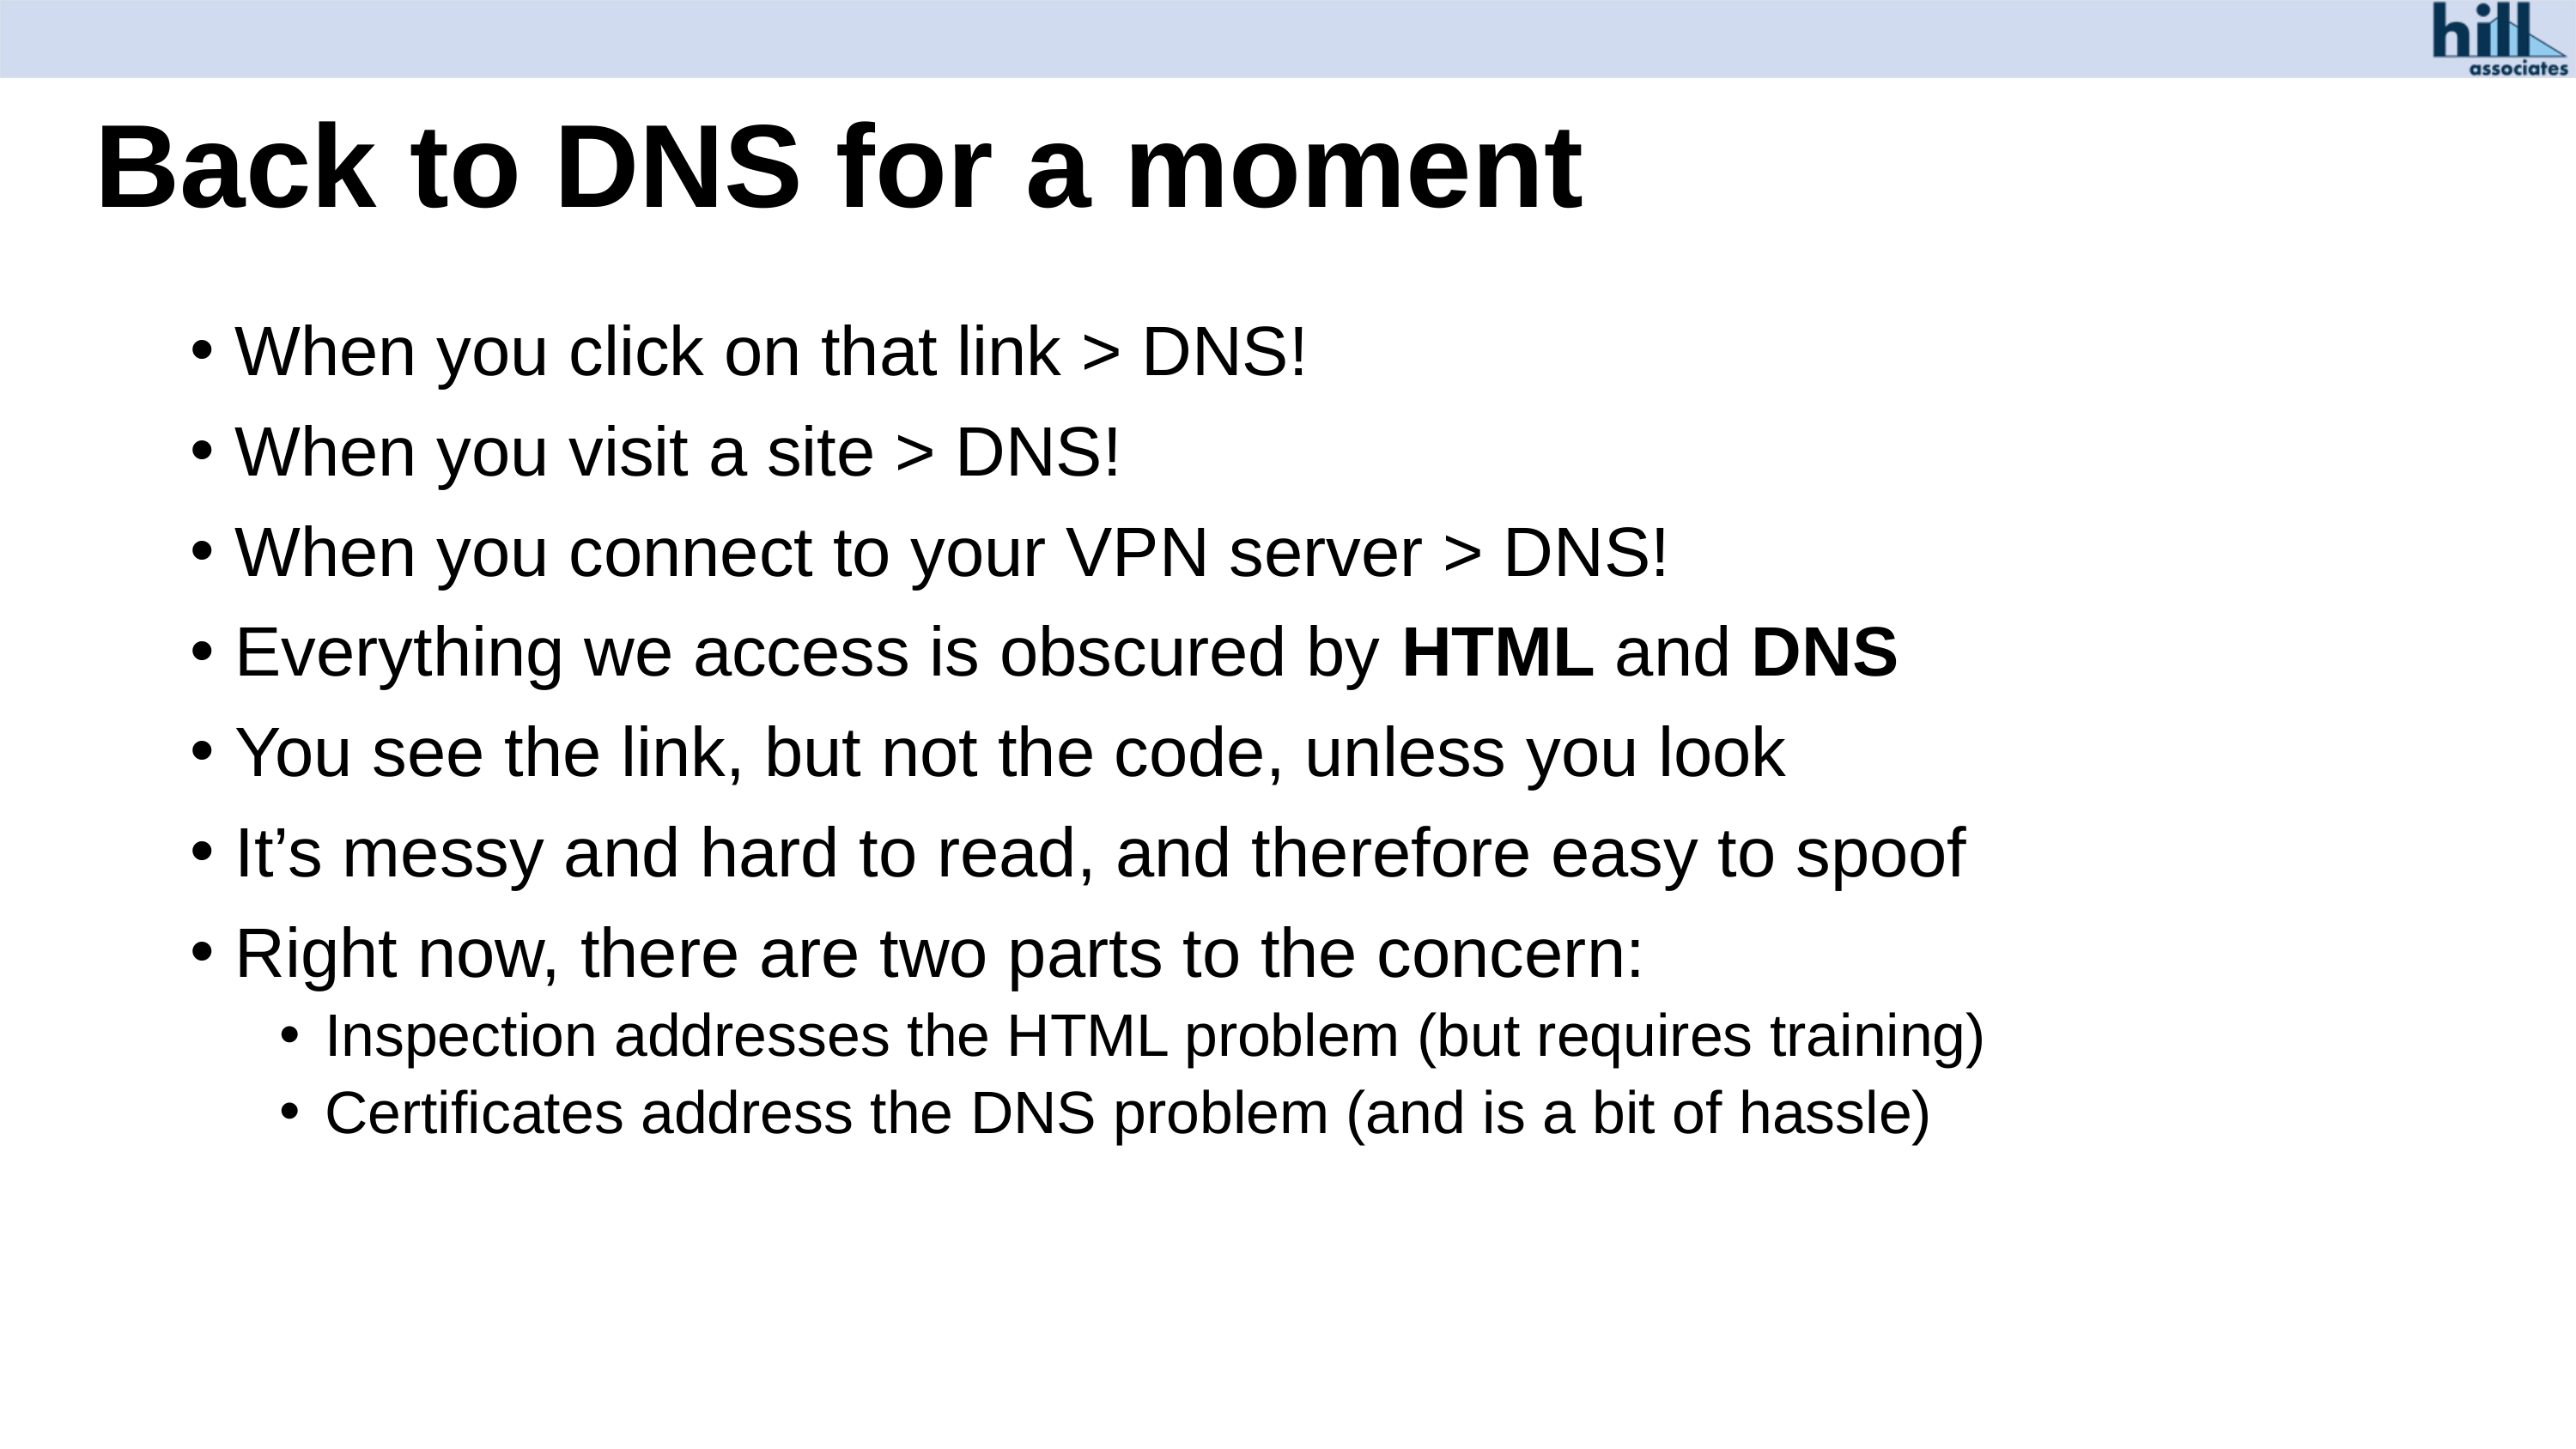

# Back to DNS for a moment
When you click on that link > DNS!
When you visit a site > DNS!
When you connect to your VPN server > DNS!
Everything we access is obscured by HTML and DNS
You see the link, but not the code, unless you look
It’s messy and hard to read, and therefore easy to spoof
Right now, there are two parts to the concern:
Inspection addresses the HTML problem (but requires training)
Certificates address the DNS problem (and is a bit of hassle)